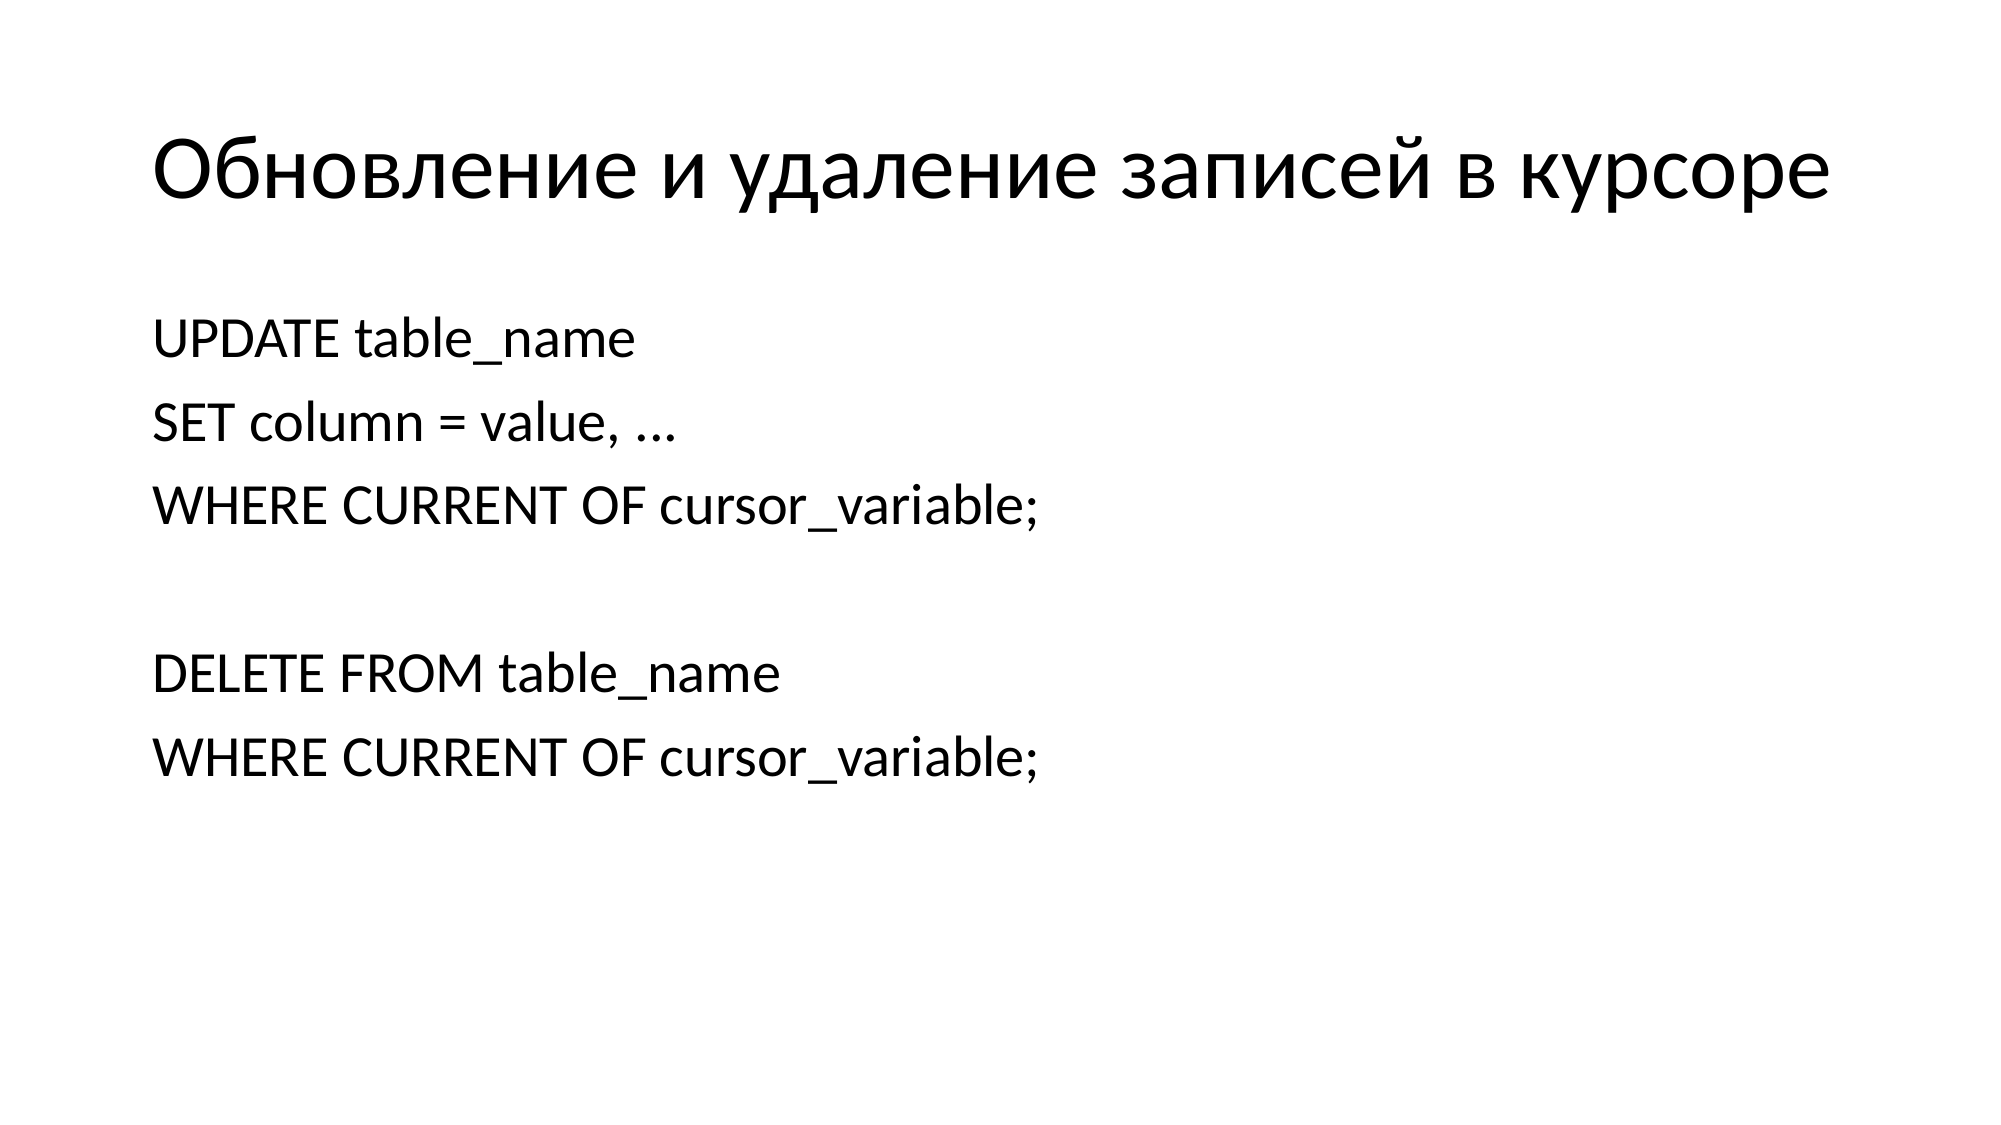

# Обновление и удаление записей в курсоре
UPDATE table_name
SET column = value, ...
WHERE CURRENT OF cursor_variable;

DELETE FROM table_name
WHERE CURRENT OF cursor_variable;